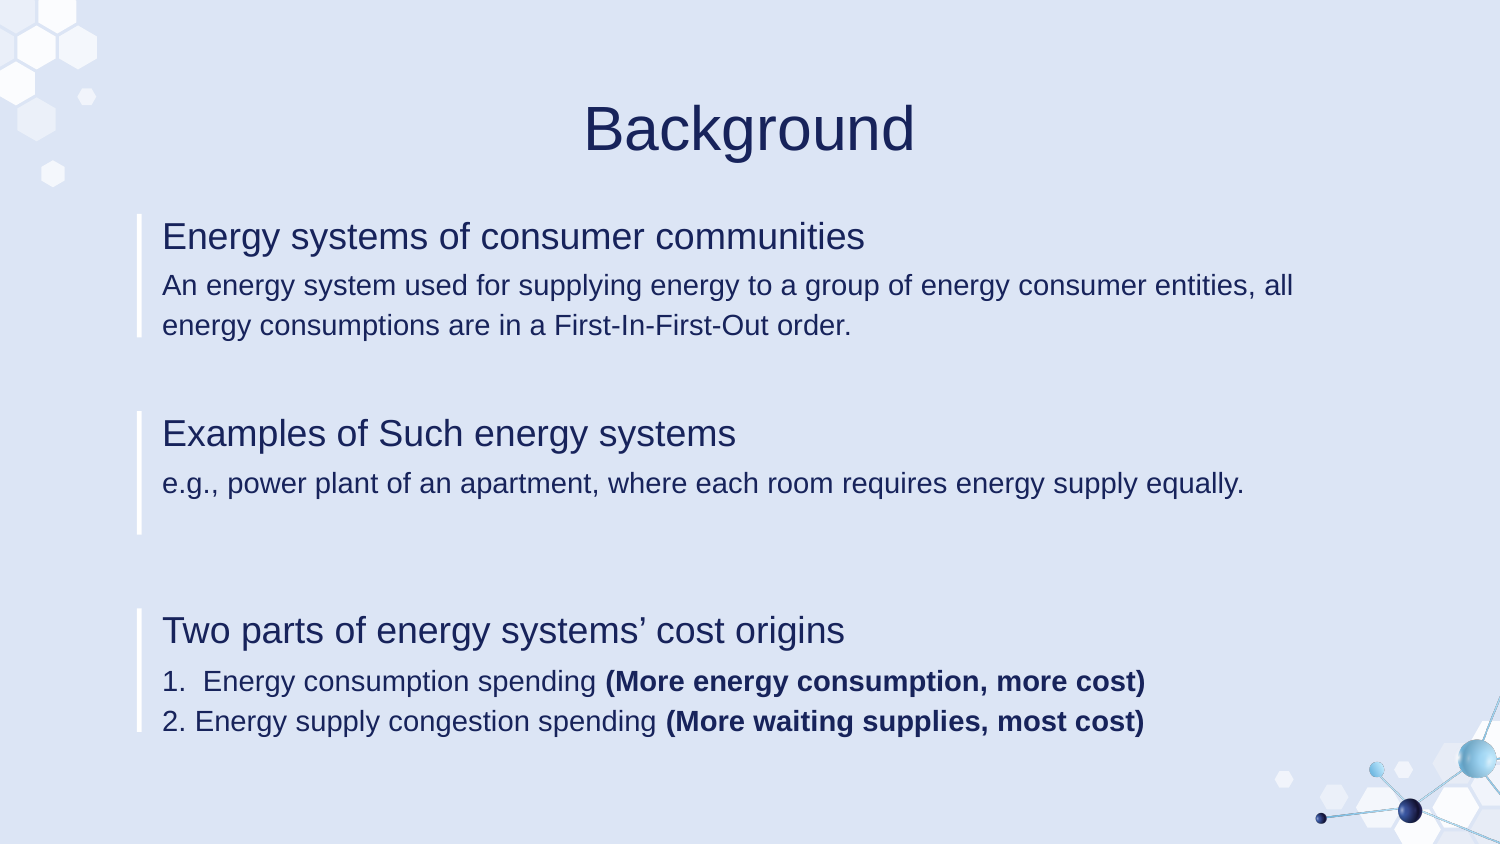

# Background
Energy systems of consumer communities

An energy system used for supplying energy to a group of energy consumer entities, all energy consumptions are in a First-In-First-Out order.
Examples of Such energy systems

e.g., power plant of an apartment, where each room requires energy supply equally.
Two parts of energy systems’ cost origins

1.  Energy consumption spending (More energy consumption, more cost)
2. Energy supply congestion spending (More waiting supplies, most cost)